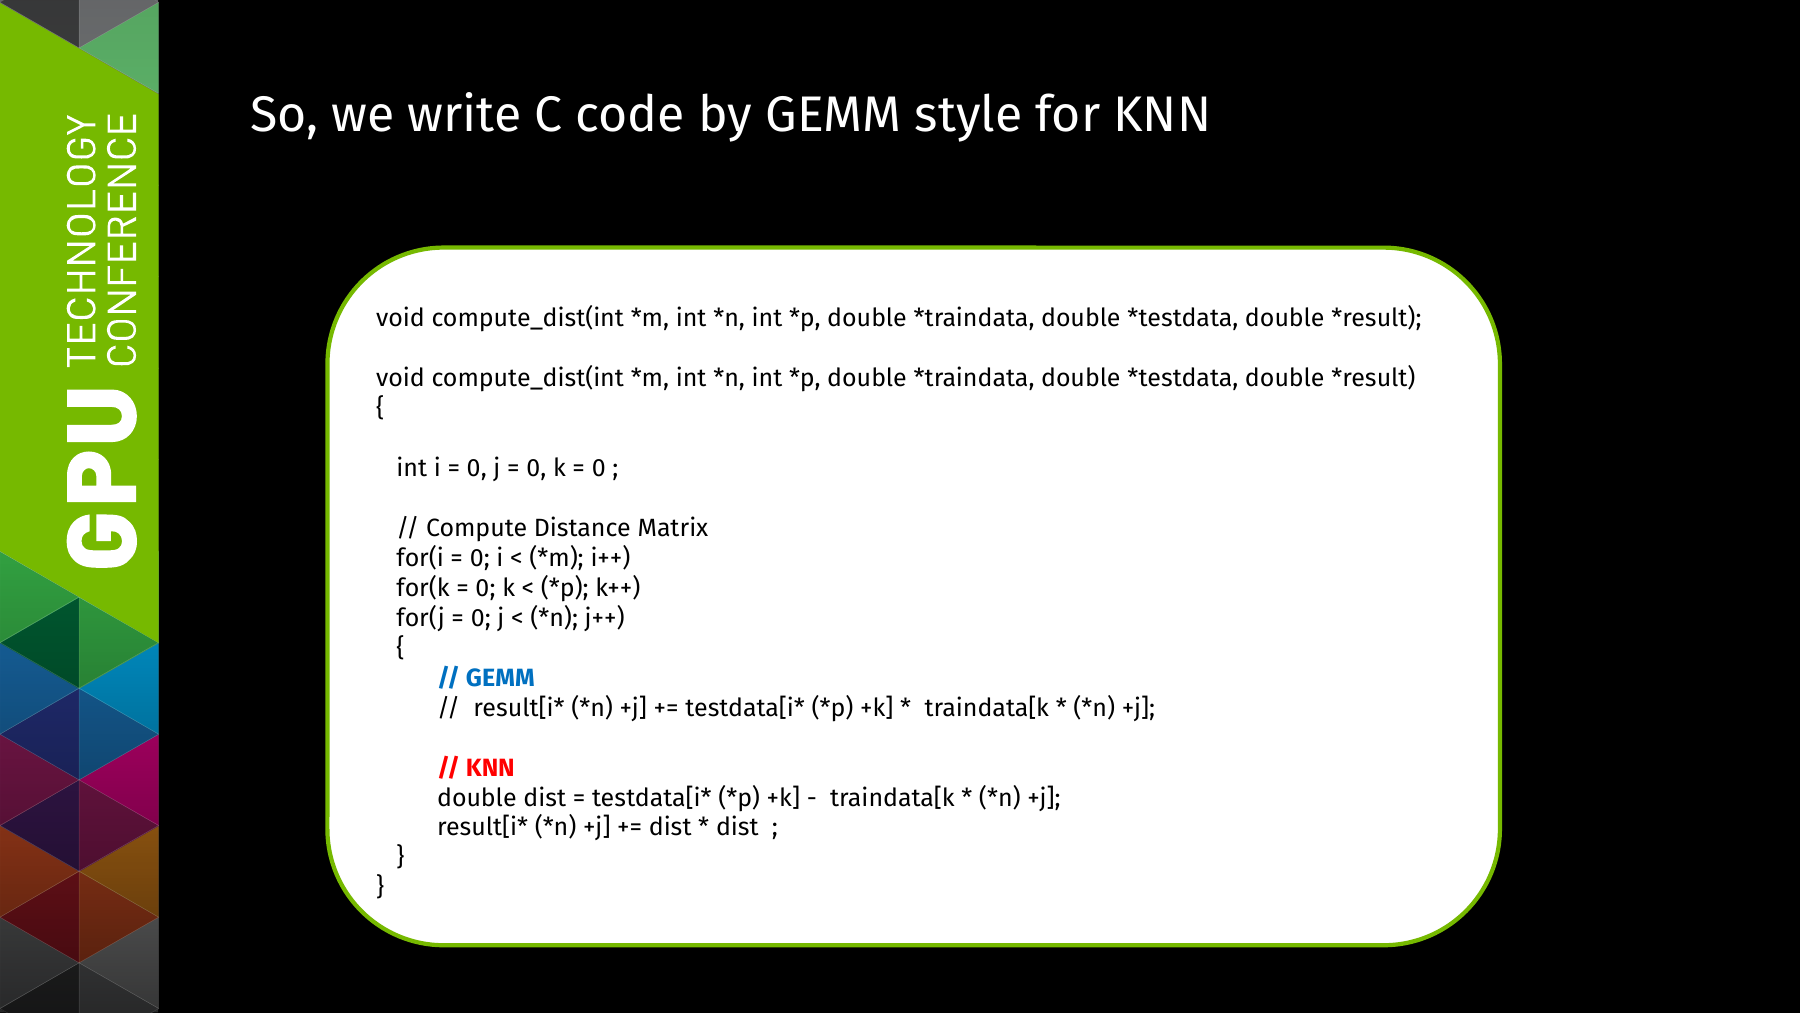

So, we write C code by GEMM style for KNN

void compute_dist(int *m, int *n, int *p, double *traindata, double *testdata, double *result);

void compute_dist(int *m, int *n, int *p, double *traindata, double *testdata, double *result)
{

   int i = 0, j = 0, k = 0 ;

   // Compute Distance Matrix
   for(i = 0; i < (*m); i++)
   for(k = 0; k < (*p); k++)
   for(j = 0; j < (*n); j++)
   {
         // GEMM
         //  result[i* (*n) +j] += testdata[i* (*p) +k] *  traindata[k * (*n) +j];

         // KNN
         double dist = testdata[i* (*p) +k] -  traindata[k * (*n) +j];
         result[i* (*n) +j] += dist * dist  ;
   }
}